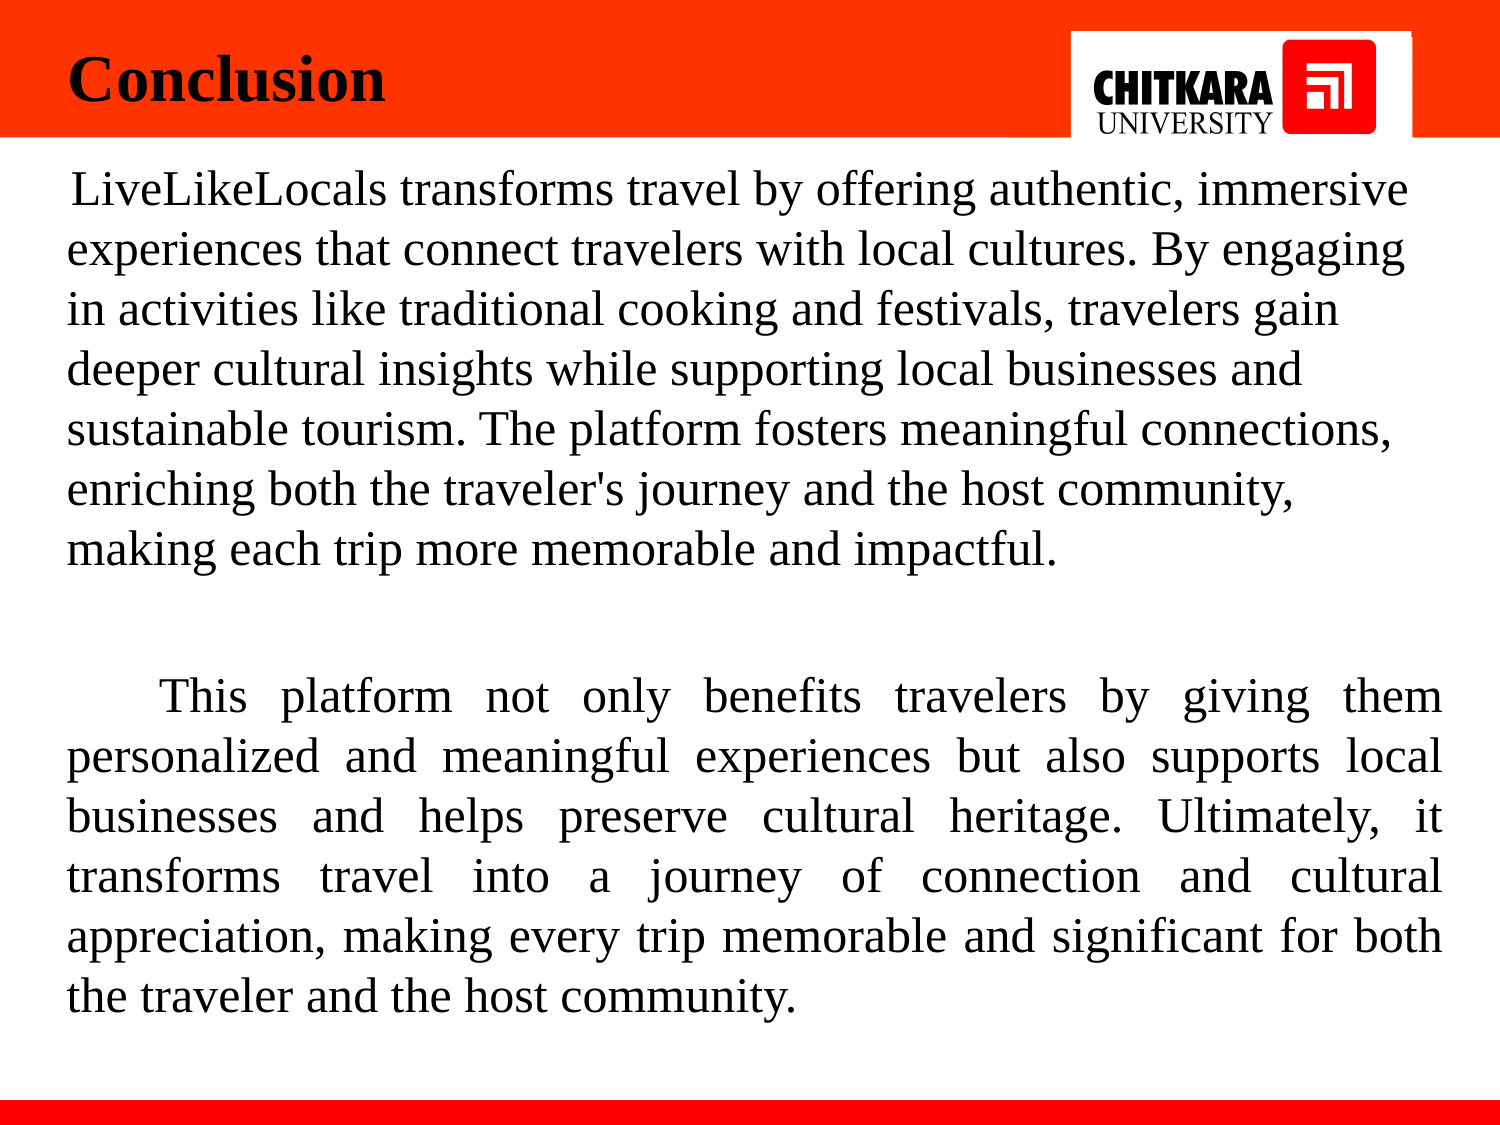

# Conclusion

      LiveLikeLocals transforms travel by offering authentic, immersive experiences that connect travelers with local cultures. By engaging in activities like traditional cooking and festivals, travelers gain deeper cultural insights while supporting local businesses and sustainable tourism. The platform fosters meaningful connections, enriching both the traveler's journey and the host community, making each trip more memorable and impactful.

     This platform not only benefits travelers by giving them personalized and meaningful experiences but also supports local businesses and helps preserve cultural heritage. Ultimately, it transforms travel into a journey of connection and cultural appreciation, making every trip memorable and significant for both the traveler and the host community.